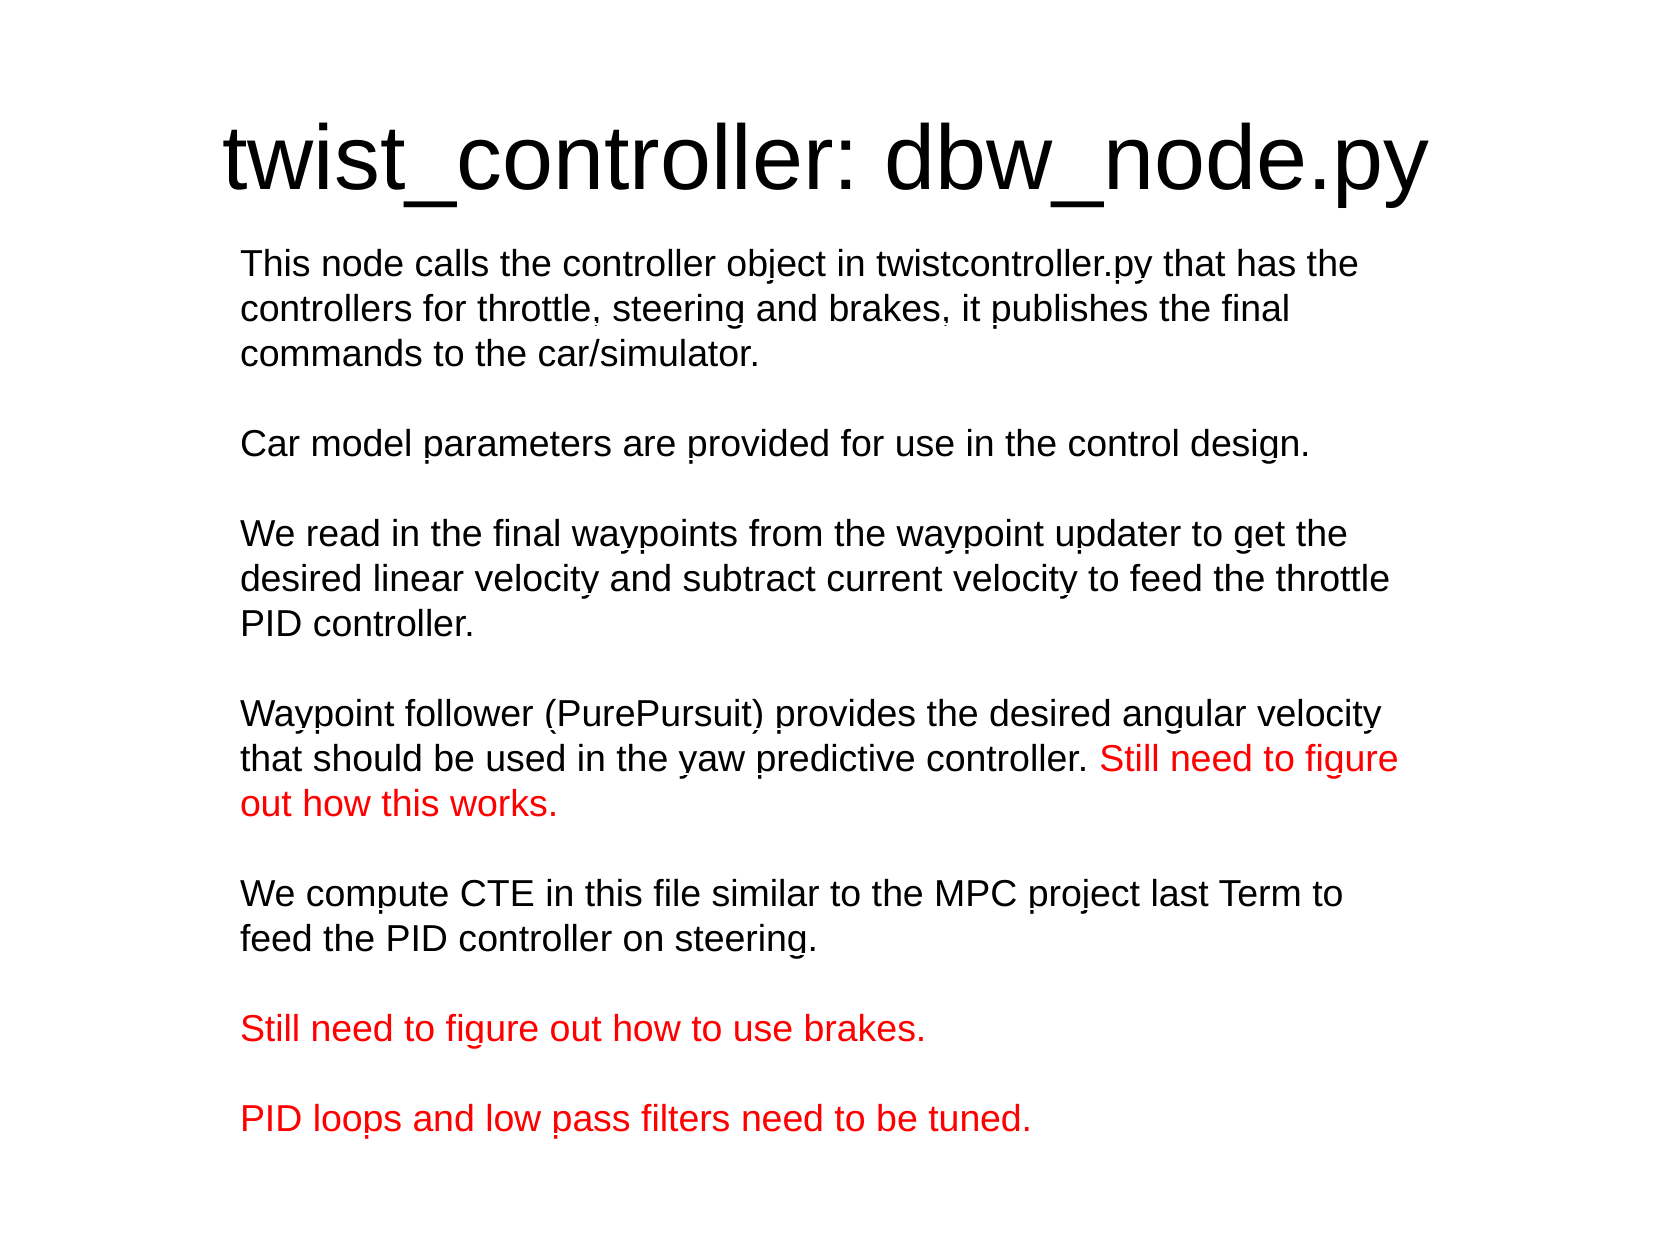

twist_controller: dbw_node.py
This node calls the controller object in twistcontroller.py that has the controllers for throttle, steering and brakes, it publishes the final commands to the car/simulator.

Car model parameters are provided for use in the control design.

We read in the final waypoints from the waypoint updater to get the desired linear velocity and subtract current velocity to feed the throttle PID controller.

Waypoint follower (PurePursuit) provides the desired angular velocity that should be used in the yaw predictive controller. Still need to figure out how this works.

We compute CTE in this file similar to the MPC project last Term to feed the PID controller on steering.

Still need to figure out how to use brakes.

PID loops and low pass filters need to be tuned.